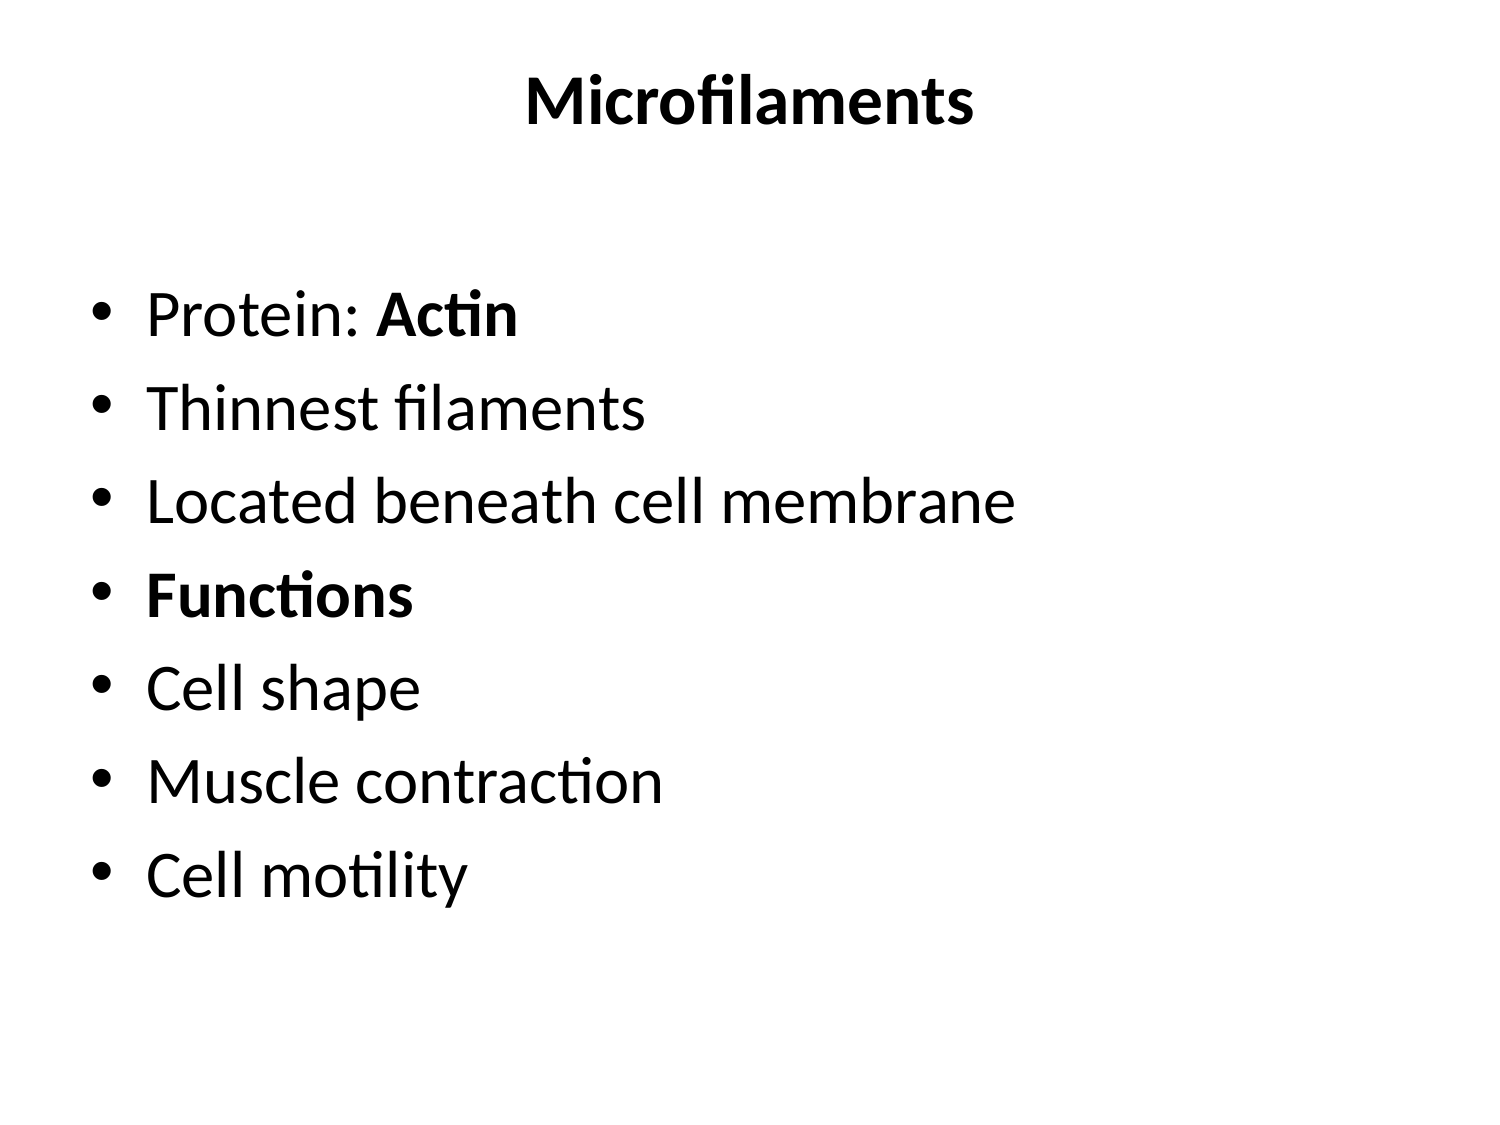

# Microfilaments
Protein: Actin
Thinnest filaments
Located beneath cell membrane
Functions
Cell shape
Muscle contraction
Cell motility